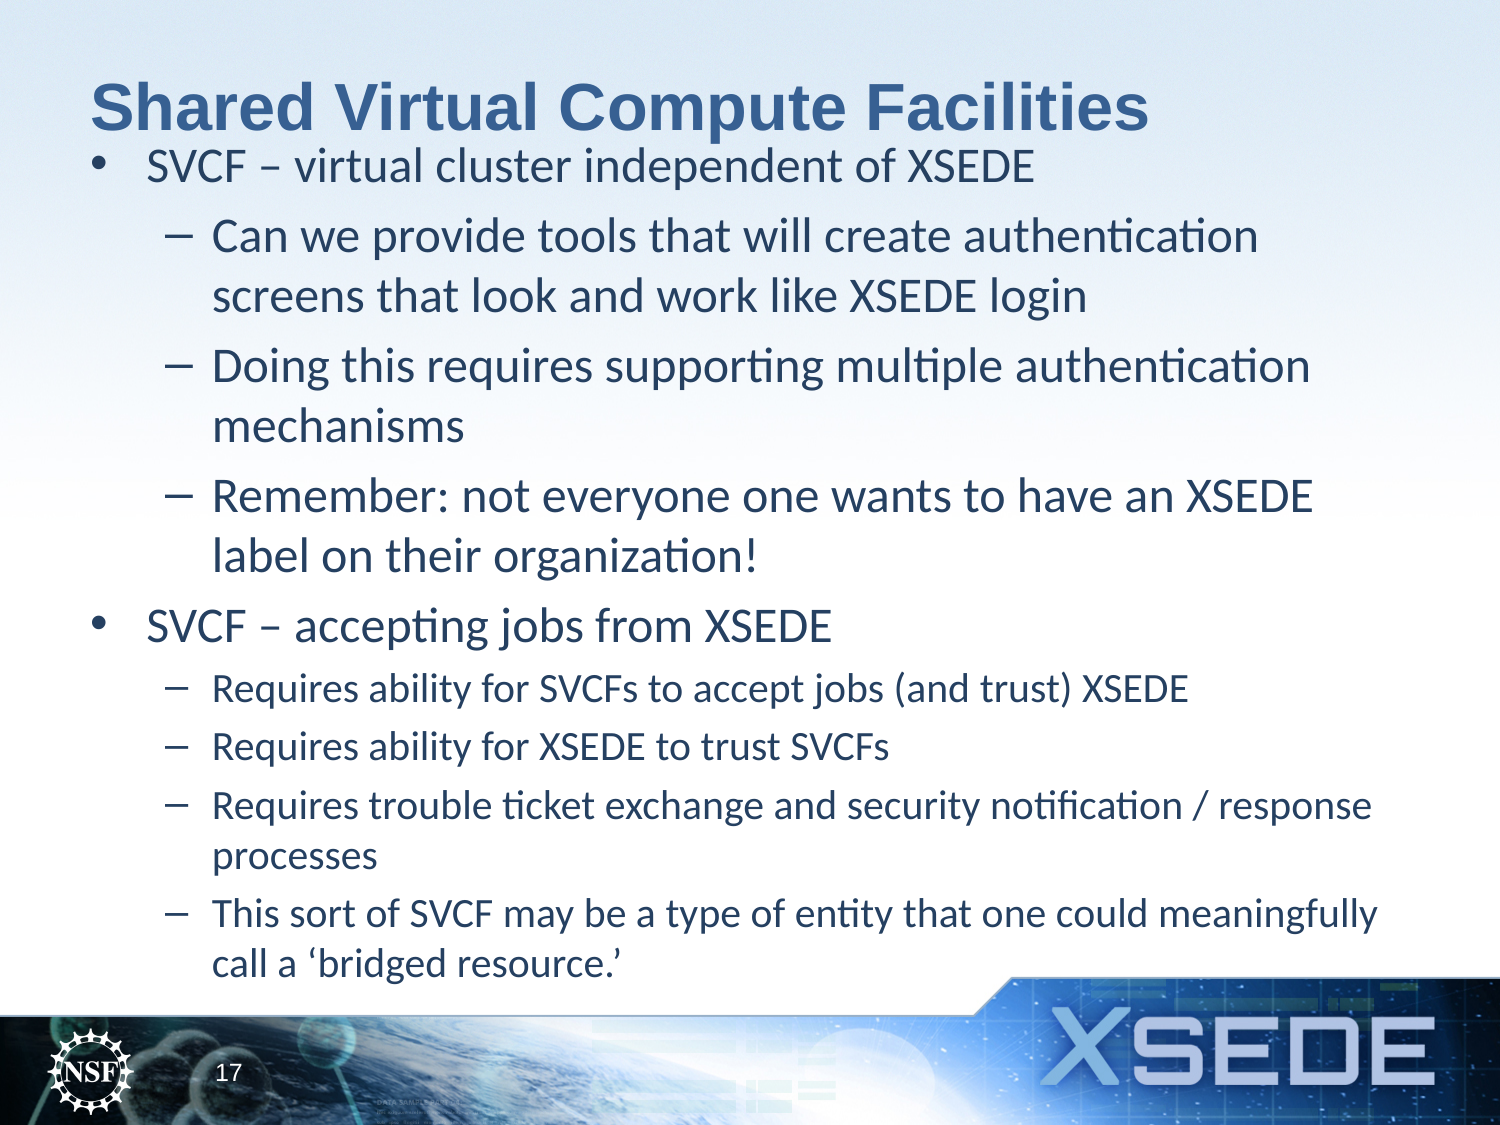

# Shared Virtual Compute Facilities
SVCF – virtual cluster independent of XSEDE
Can we provide tools that will create authentication screens that look and work like XSEDE login
Doing this requires supporting multiple authentication mechanisms
Remember: not everyone one wants to have an XSEDE label on their organization!
SVCF – accepting jobs from XSEDE
Requires ability for SVCFs to accept jobs (and trust) XSEDE
Requires ability for XSEDE to trust SVCFs
Requires trouble ticket exchange and security notification / response processes
This sort of SVCF may be a type of entity that one could meaningfully call a ‘bridged resource.’

17